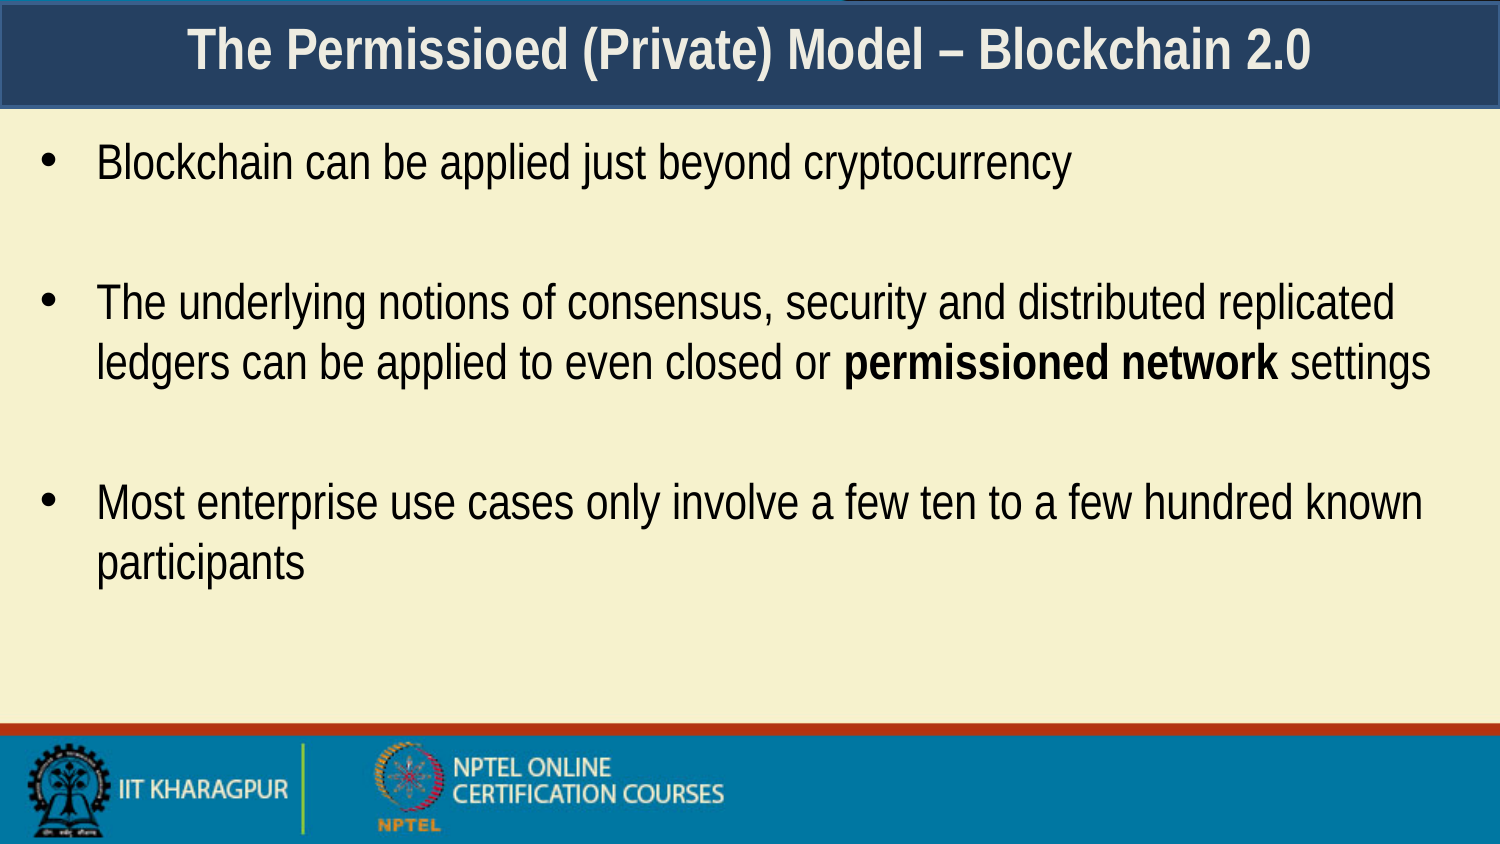

# The Permissioed (Private) Model – Blockchain 2.0
Blockchain can be applied just beyond cryptocurrency

The underlying notions of consensus, security and distributed replicated ledgers can be applied to even closed or permissioned network settings

Most enterprise use cases only involve a few ten to a few hundred known participants